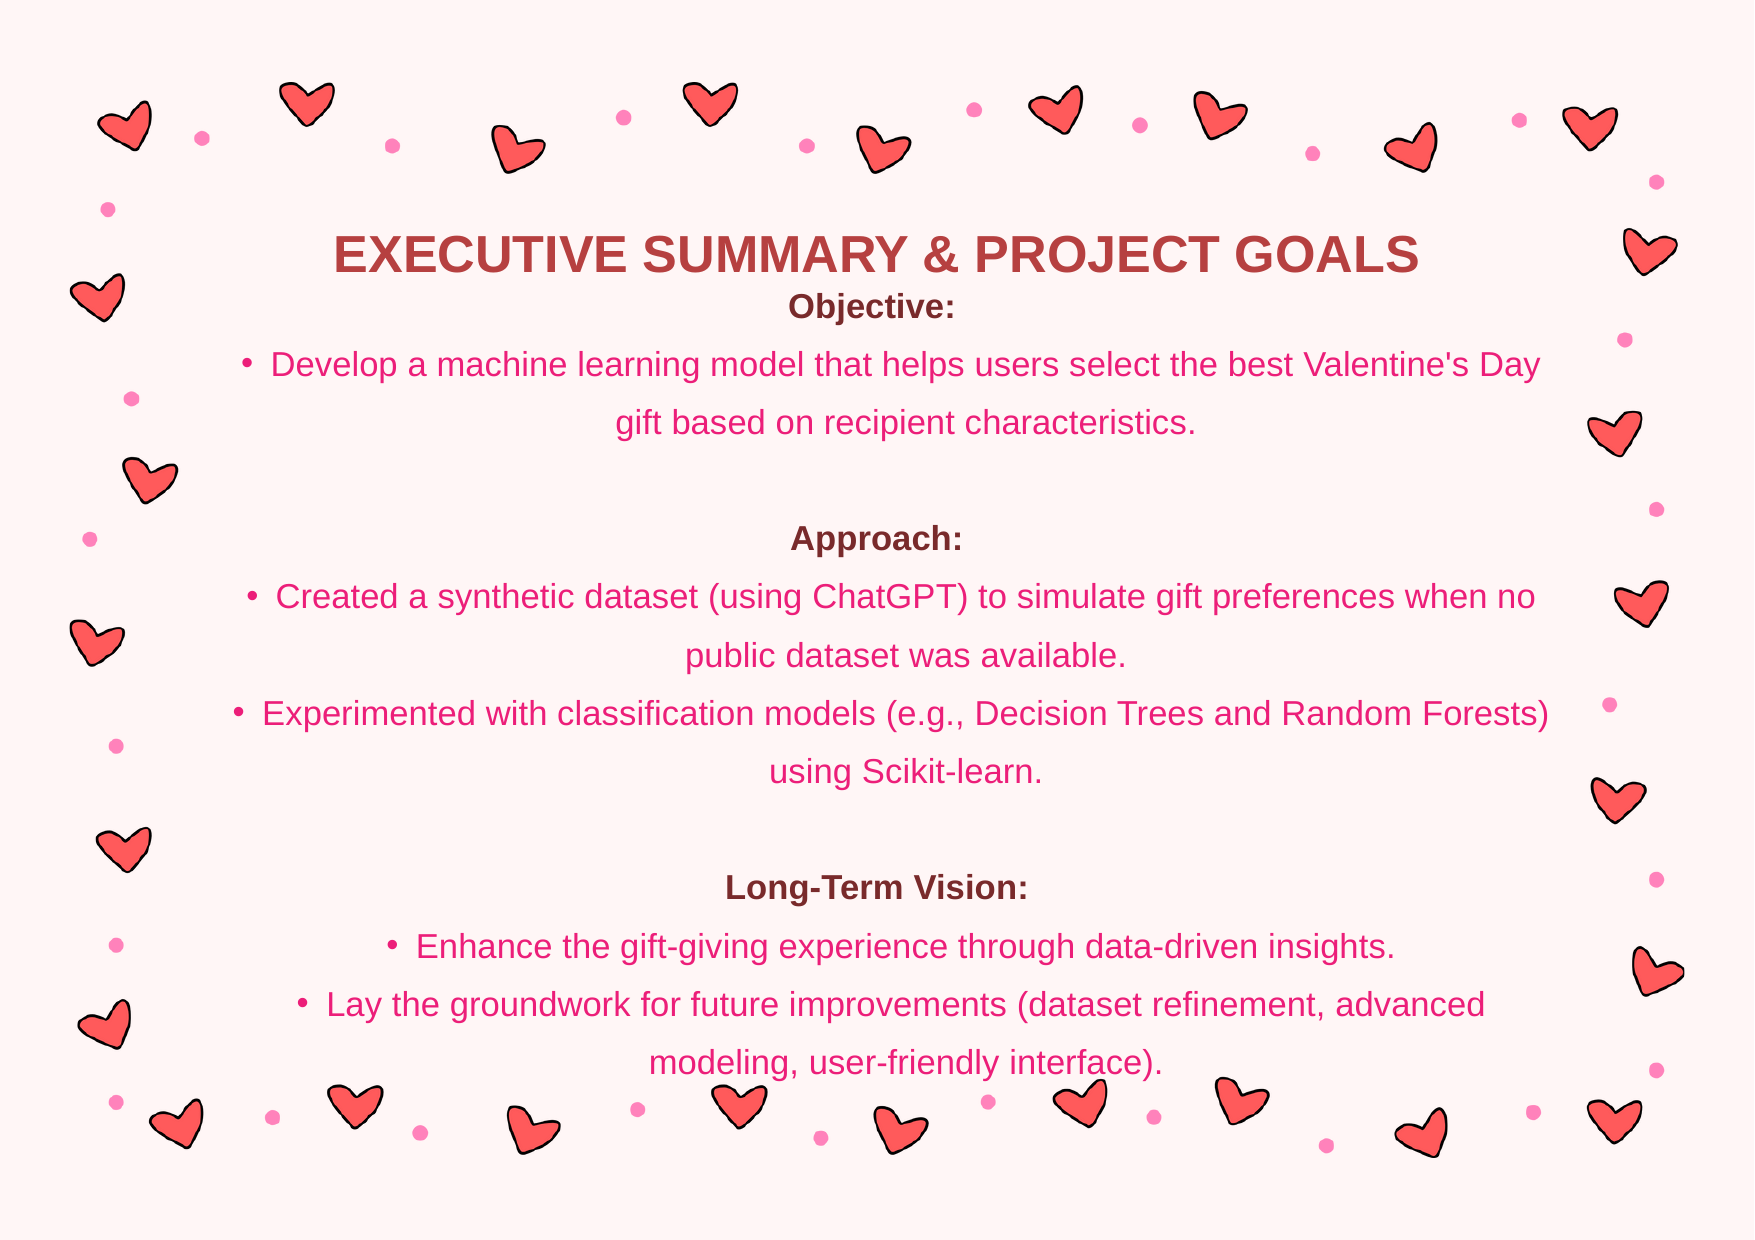

EXECUTIVE SUMMARY & PROJECT GOALS
Objective:
Develop a machine learning model that helps users select the best Valentine's Day gift based on recipient characteristics.

Approach:
Created a synthetic dataset (using ChatGPT) to simulate gift preferences when no public dataset was available.
Experimented with classification models (e.g., Decision Trees and Random Forests) using Scikit-learn.

Long-Term Vision:
Enhance the gift-giving experience through data-driven insights.
Lay the groundwork for future improvements (dataset refinement, advanced modeling, user-friendly interface).